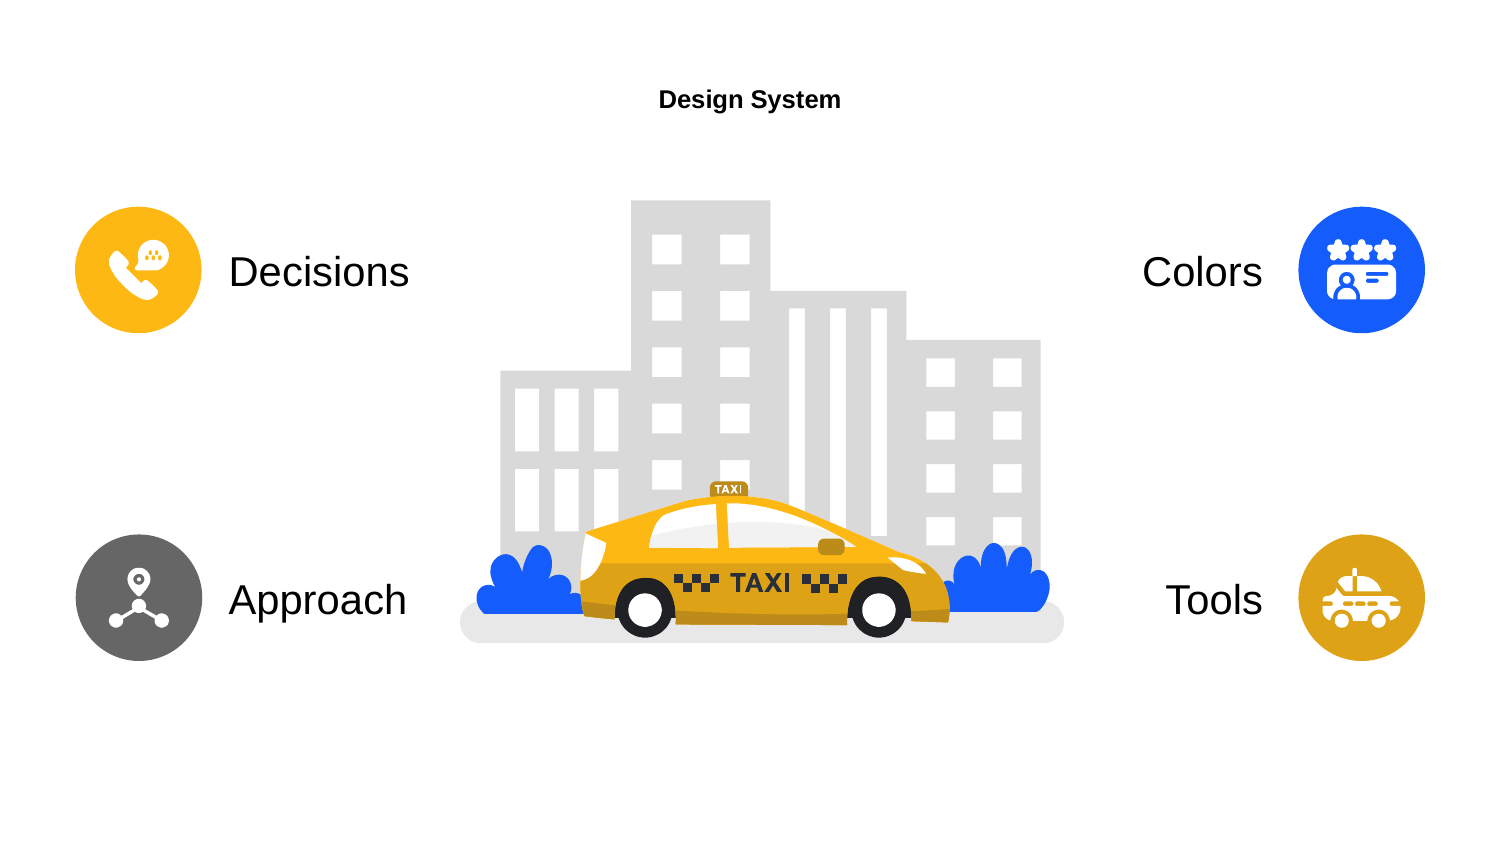

# Design System

Decisions
Colors

Approach
Tools